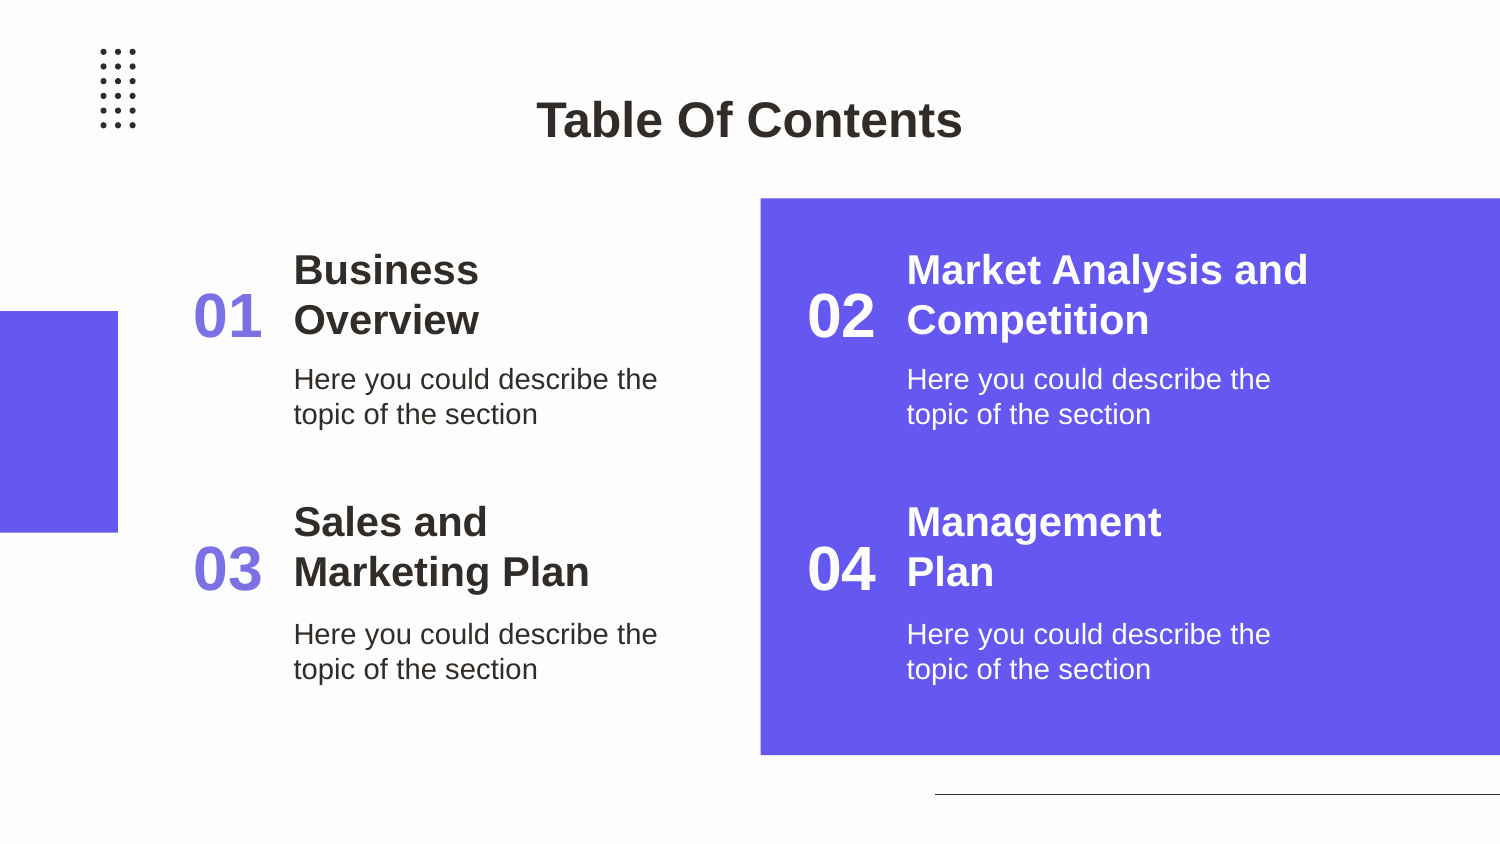

Table Of Contents
# Business Overview
Market Analysis and Competition
02
01
Here you could describe the topic of the section
Here you could describe the topic of the section
Sales and Marketing Plan
Management Plan
03
04
Here you could describe the topic of the section
Here you could describe the topic of the section